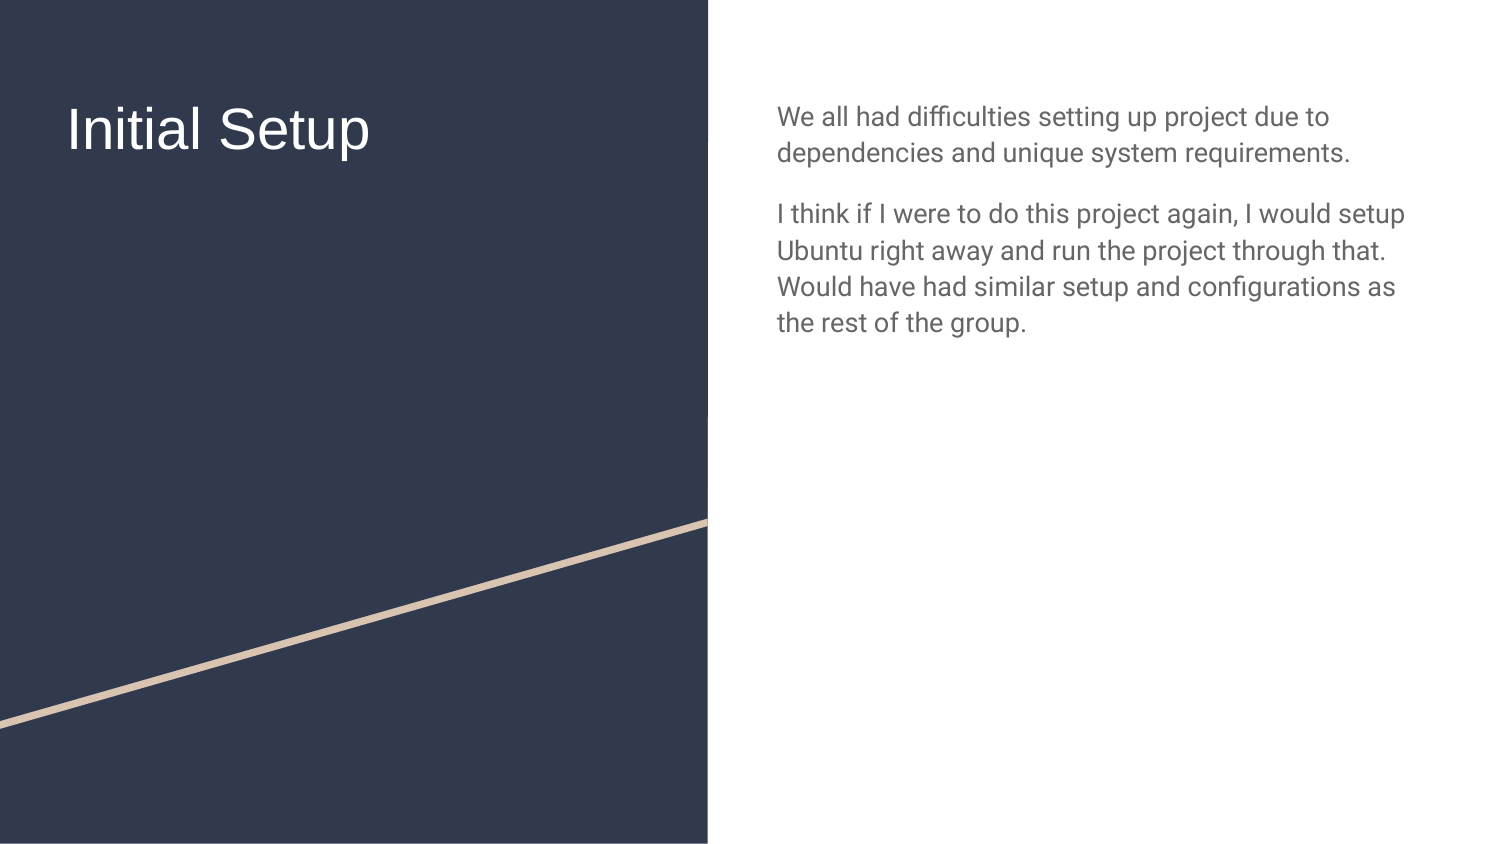

# Initial Setup

We all had difficulties setting up project due to dependencies and unique system requirements.
I think if I were to do this project again, I would setup Ubuntu right away and run the project through that. Would have had similar setup and configurations as the rest of the group.